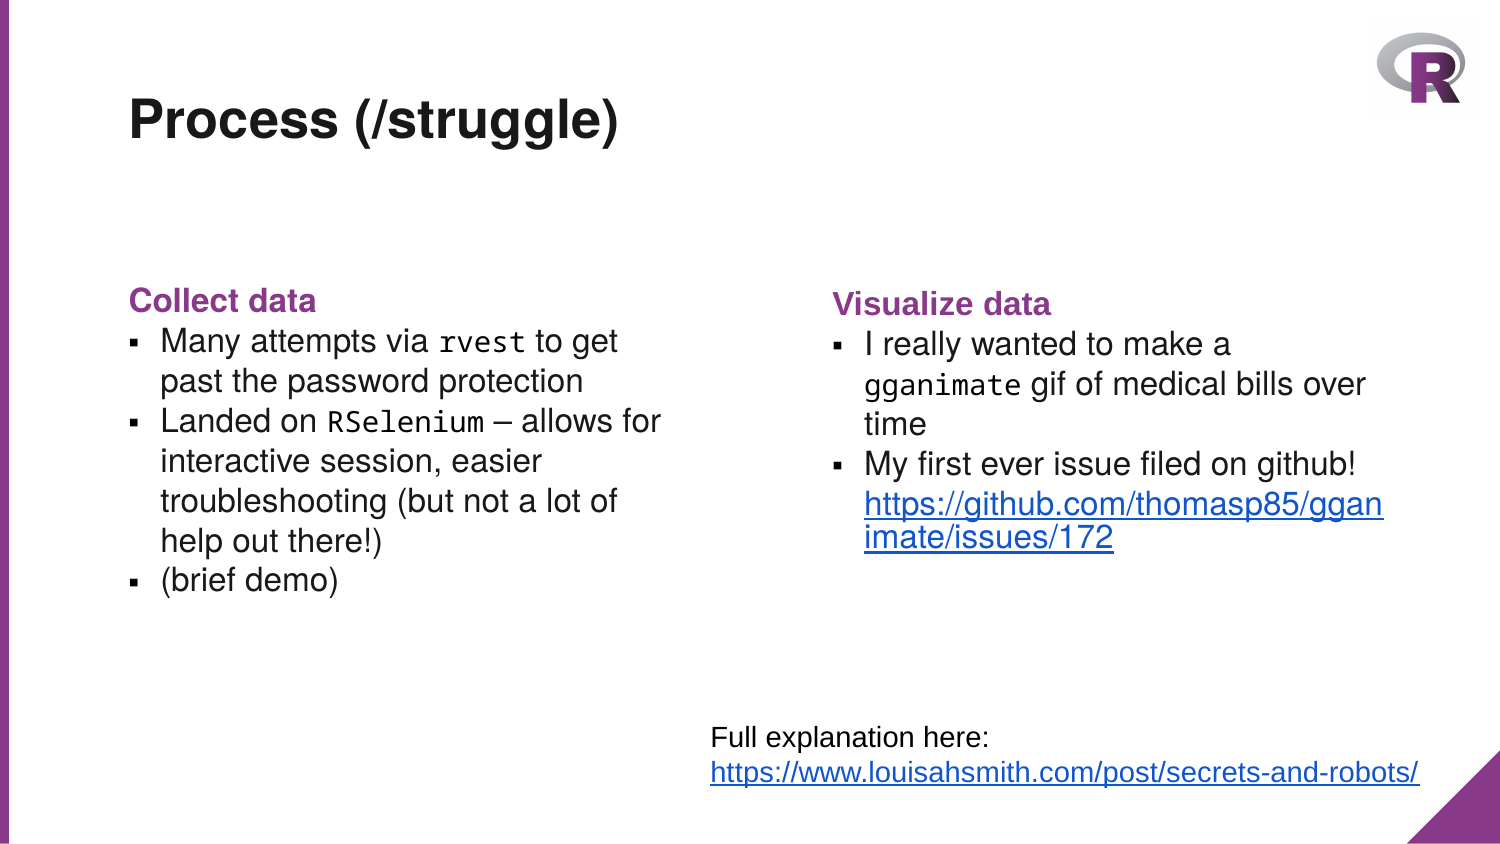

# Process (/struggle)
Collect data
Many attempts via rvest to get past the password protection
Landed on RSelenium – allows for interactive session, easier troubleshooting (but not a lot of help out there!)
(brief demo)

Visualize data
I really wanted to make a gganimate gif of medical bills over time
My first ever issue filed on github! https://github.com/thomasp85/gganimate/issues/172

Full explanation here:
https://www.louisahsmith.com/post/secrets-and-robots/